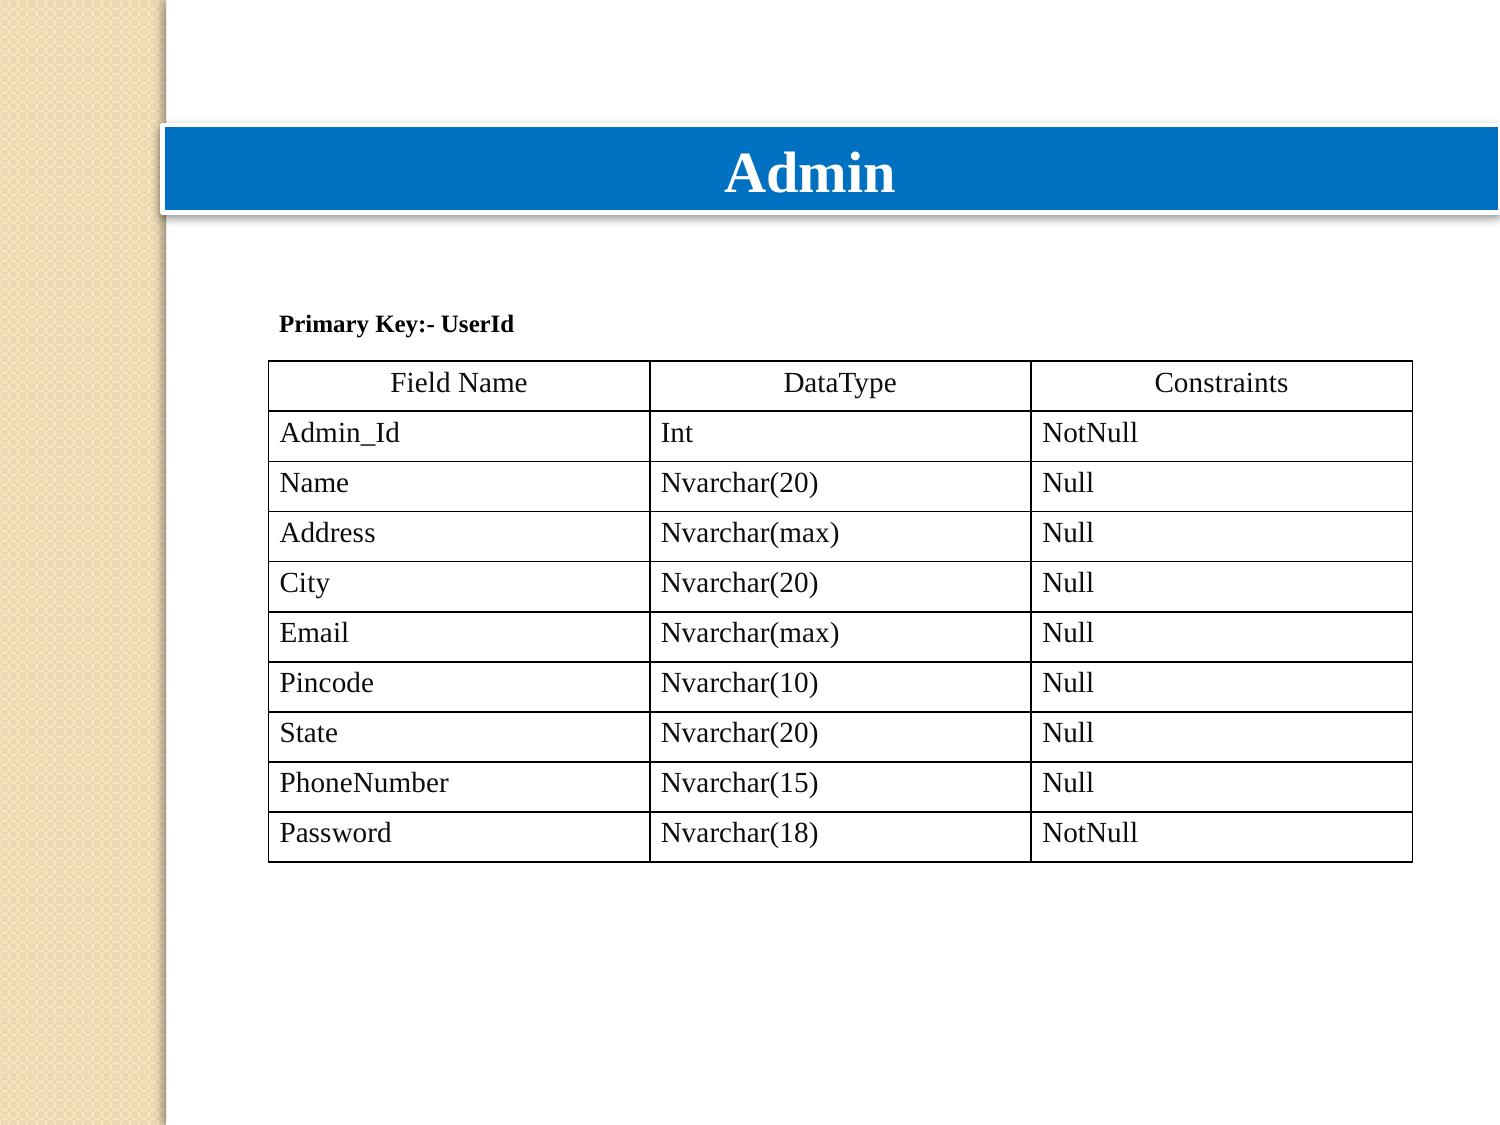

User

Admin
Primary Key:- UserId

| Field Name | DataType | Constraints |
| --- | --- | --- |
| Admin\_Id | Int | NotNull |
| Name | Nvarchar(20) | Null |
| Address | Nvarchar(max) | Null |
| City | Nvarchar(20) | Null |
| Email | Nvarchar(max) | Null |
| Pincode | Nvarchar(10) | Null |
| State | Nvarchar(20) | Null |
| PhoneNumber | Nvarchar(15) | Null |
| Password | Nvarchar(18) | NotNull |